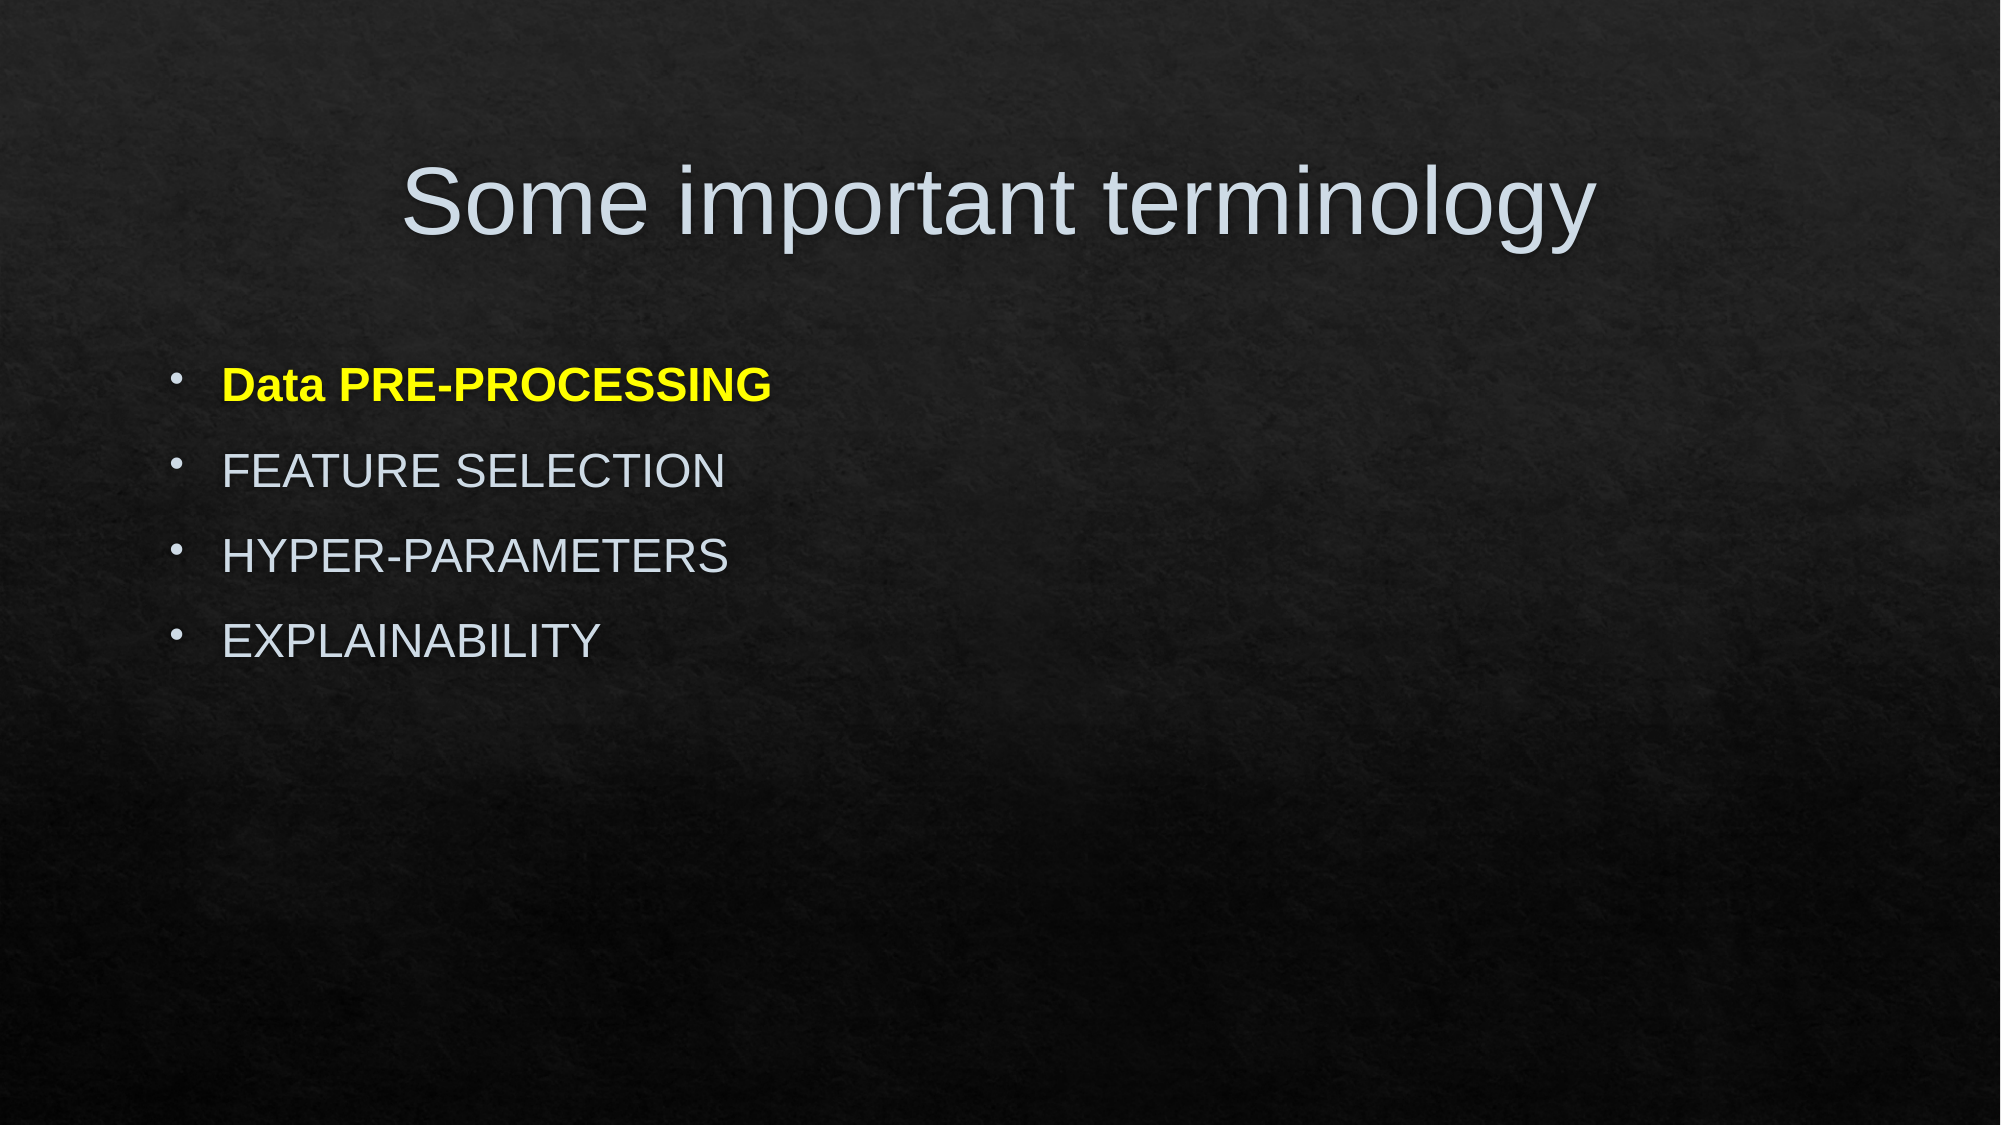

# Some important terminology
Data PRE-PROCESSING
FEATURE SELECTION
HYPER-PARAMETERS
EXPLAINABILITY